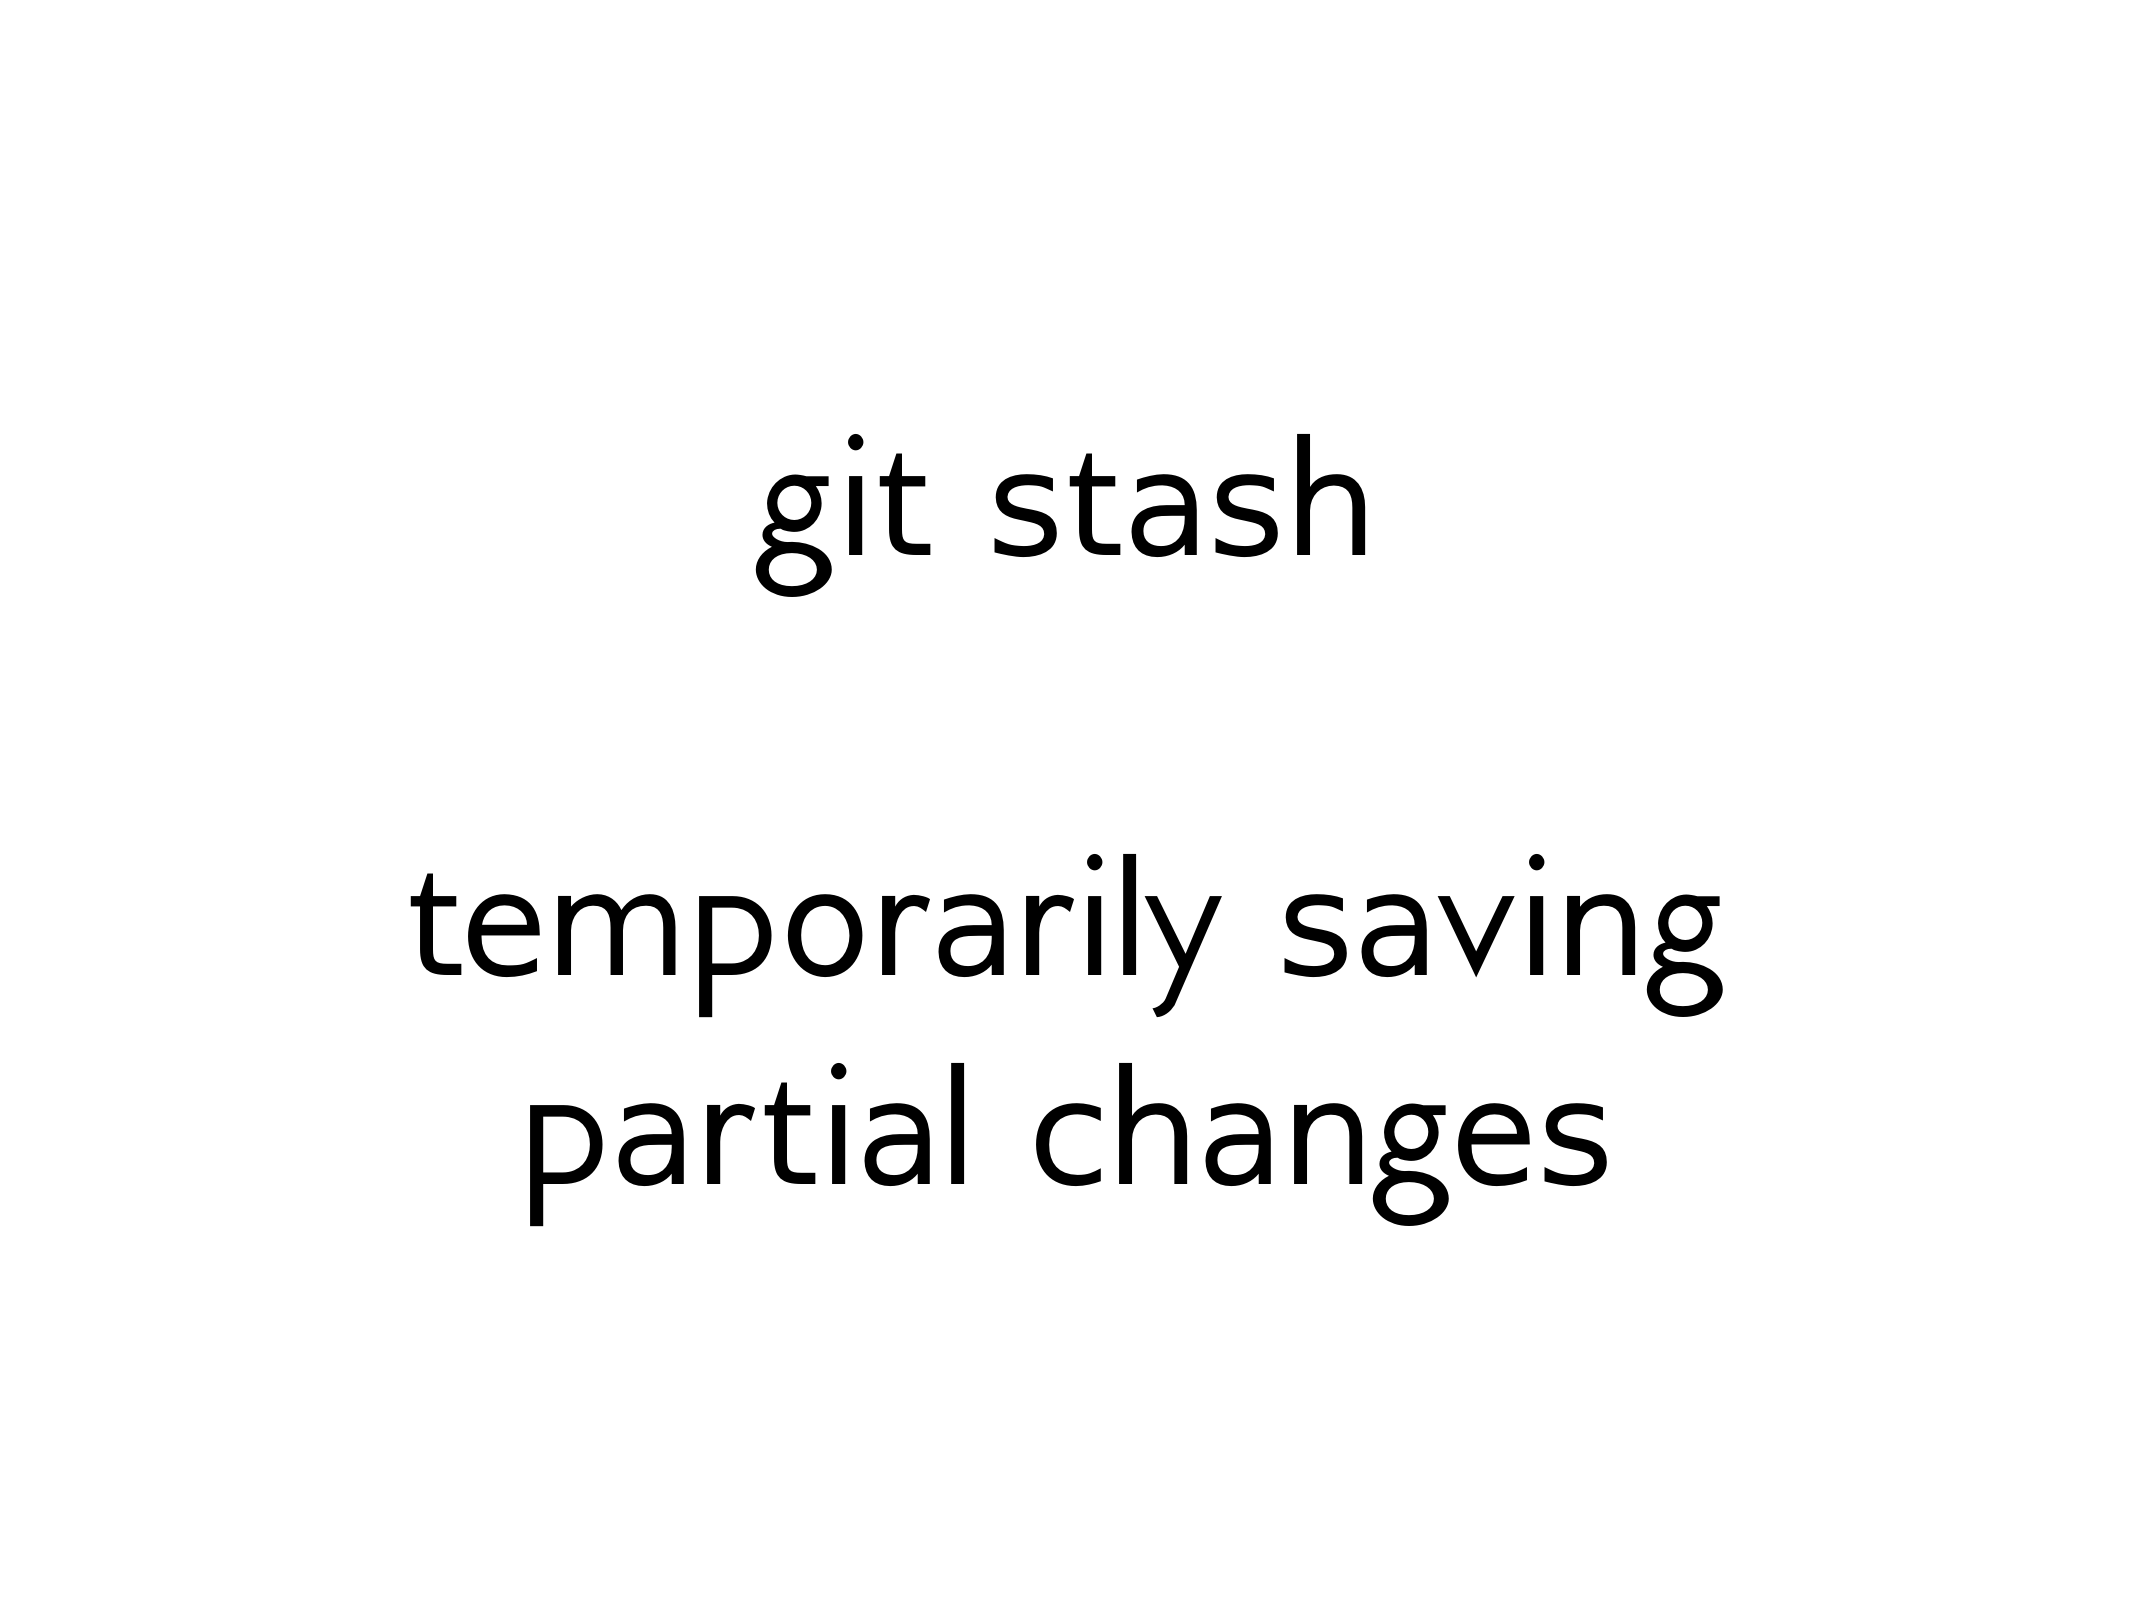

# git stash

temporarily saving partial changes